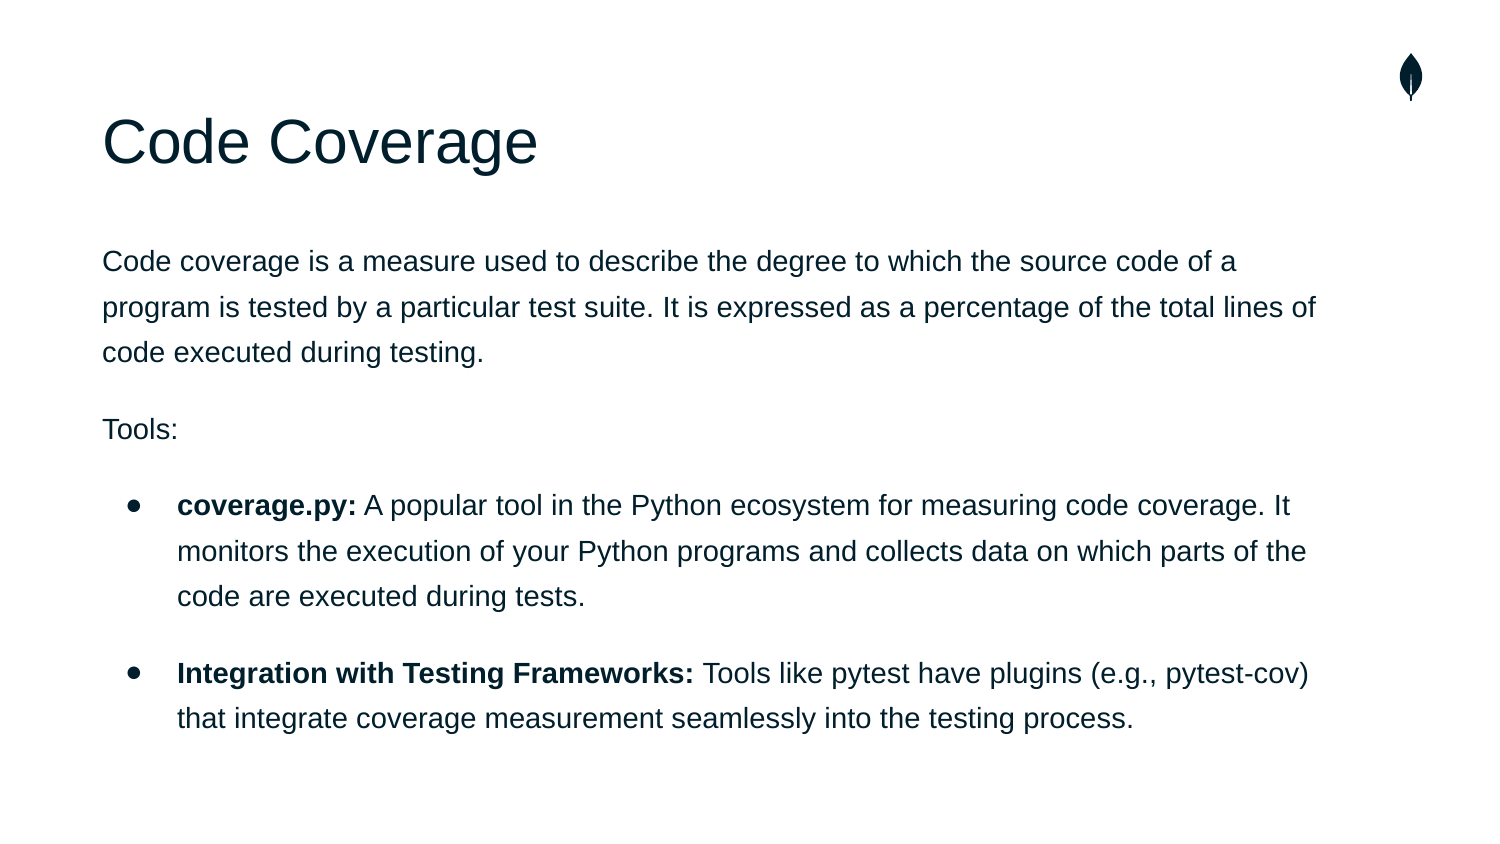

# Code Coverage
Code coverage is a measure used to describe the degree to which the source code of a program is tested by a particular test suite. It is expressed as a percentage of the total lines of code executed during testing.
Tools:
coverage.py: A popular tool in the Python ecosystem for measuring code coverage. It monitors the execution of your Python programs and collects data on which parts of the code are executed during tests.
Integration with Testing Frameworks: Tools like pytest have plugins (e.g., pytest-cov) that integrate coverage measurement seamlessly into the testing process.